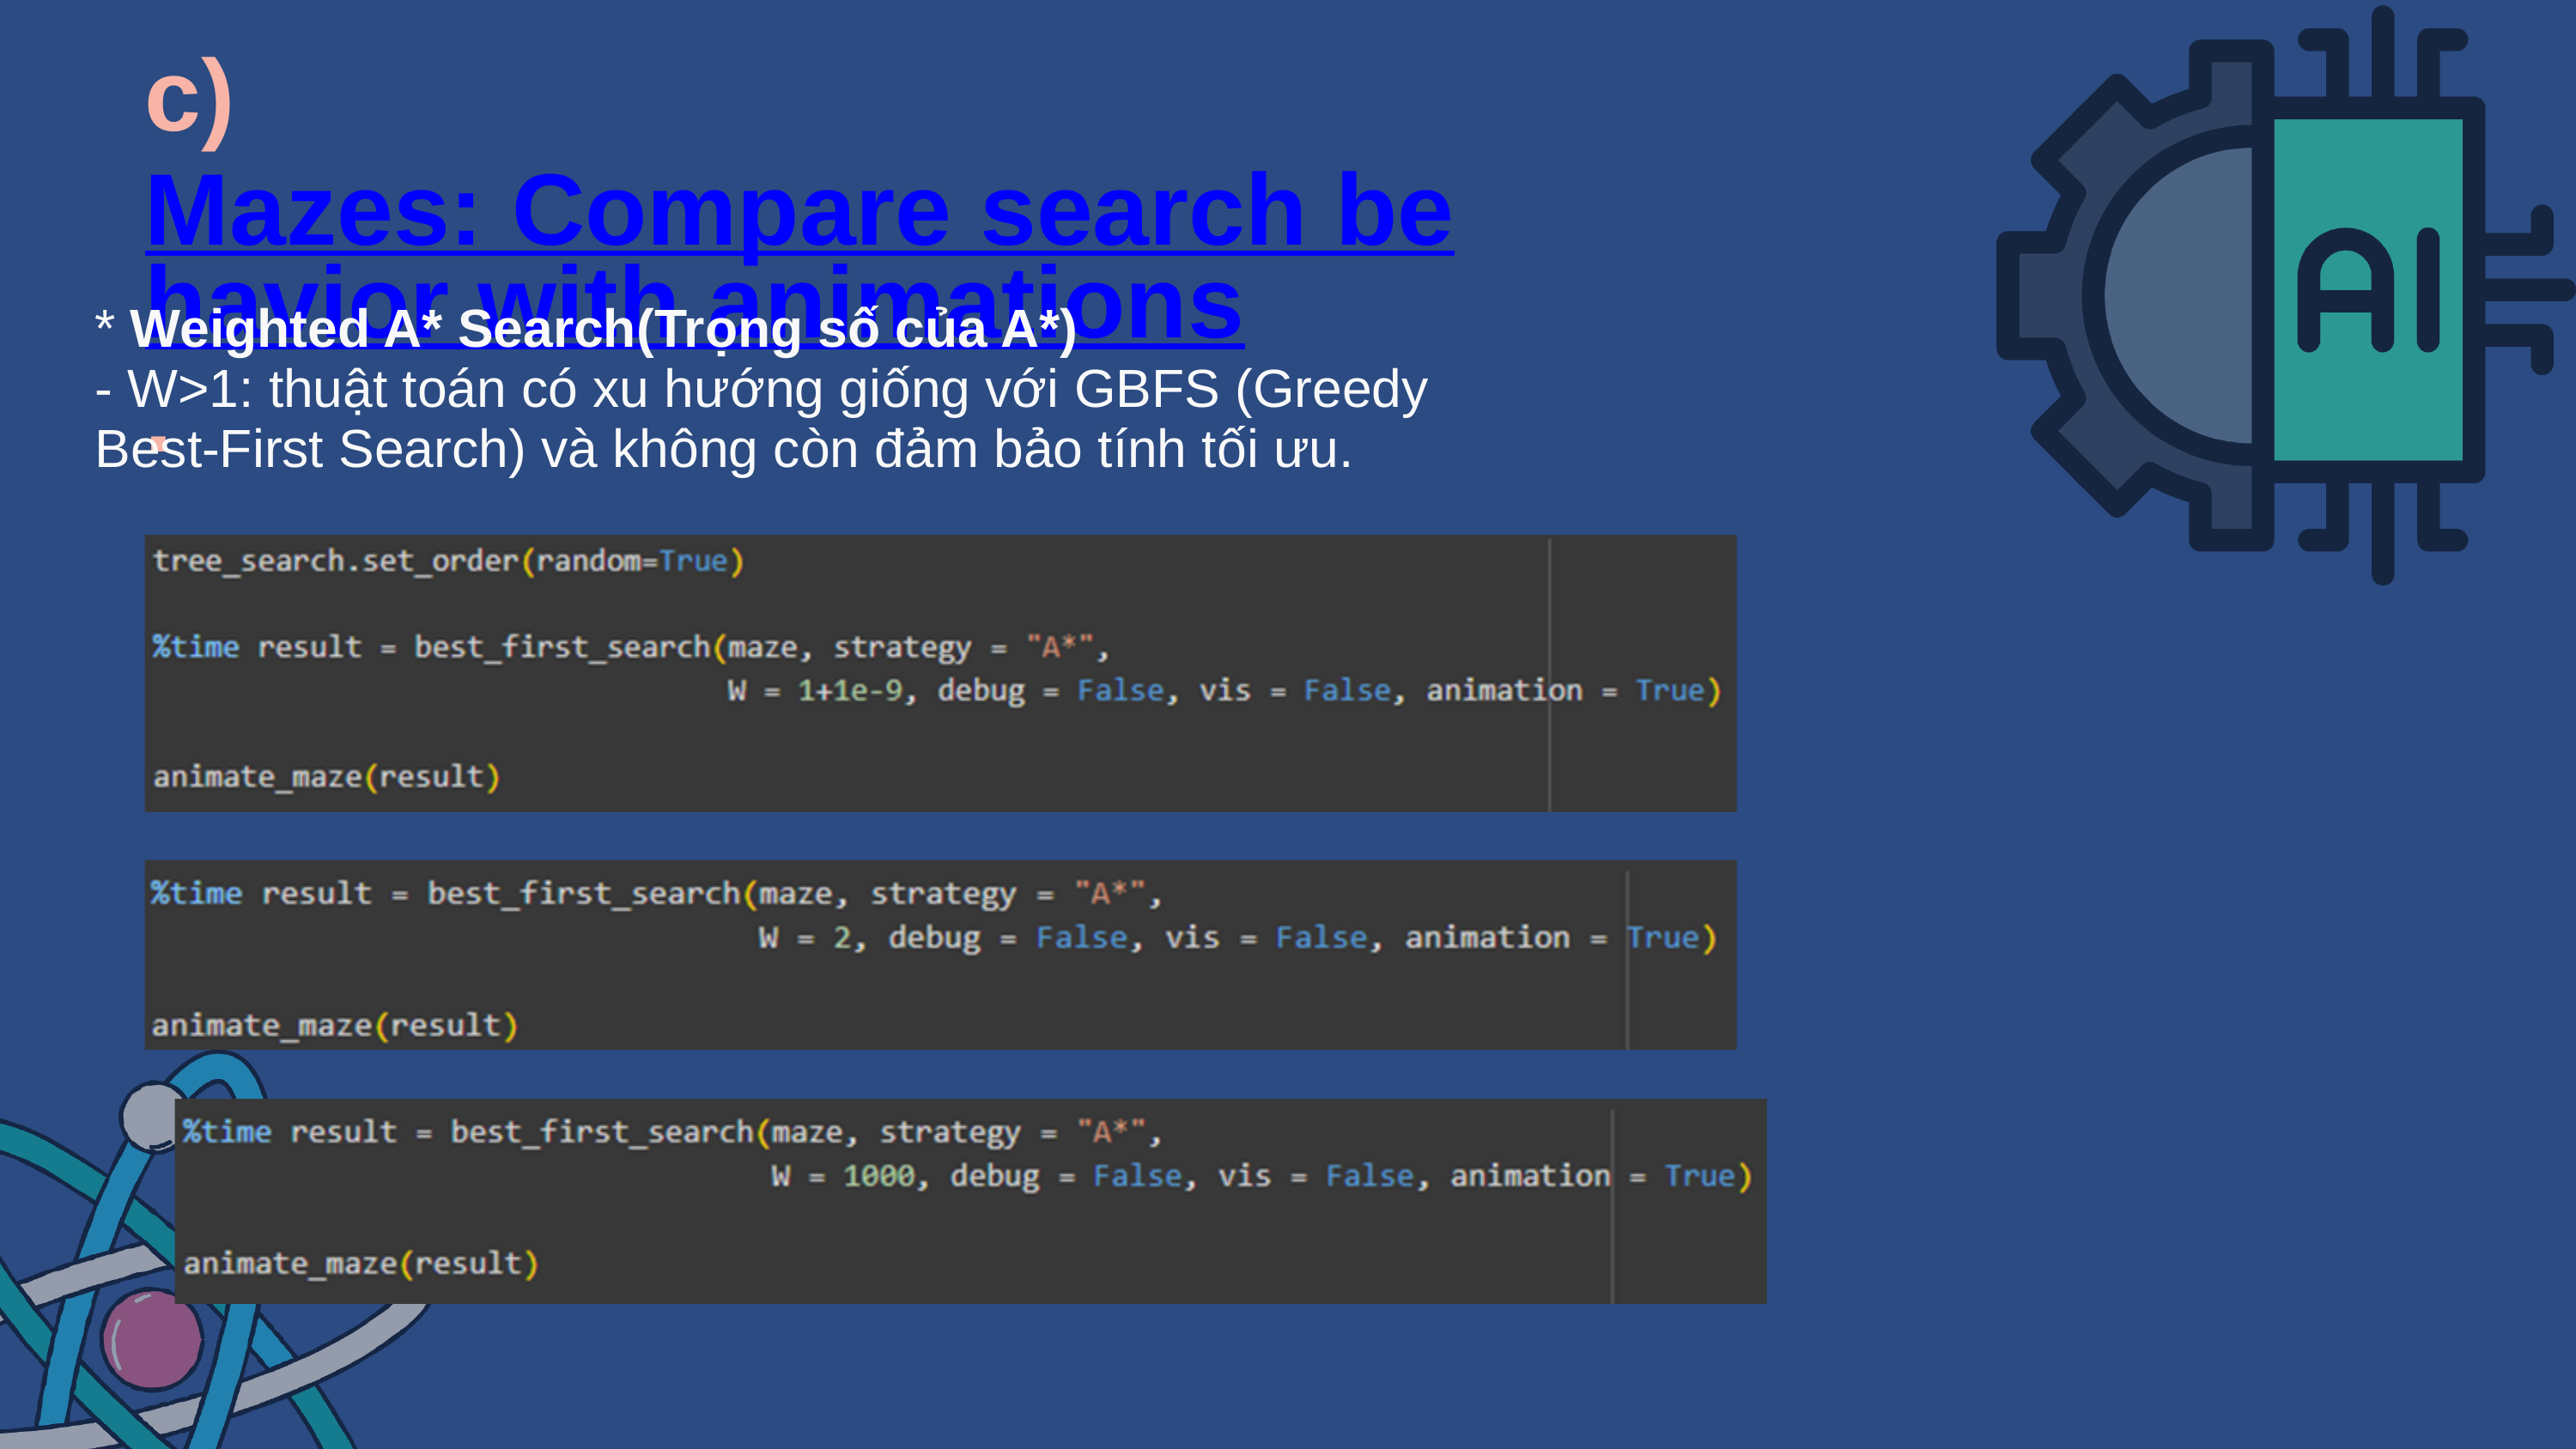

c) Mazes: Compare search behavior with animations.

* Weighted A* Search(Trọng số của A*)
- W>1: thuật toán có xu hướng giống với GBFS (Greedy Best-First Search) và không còn đảm bảo tính tối ưu.